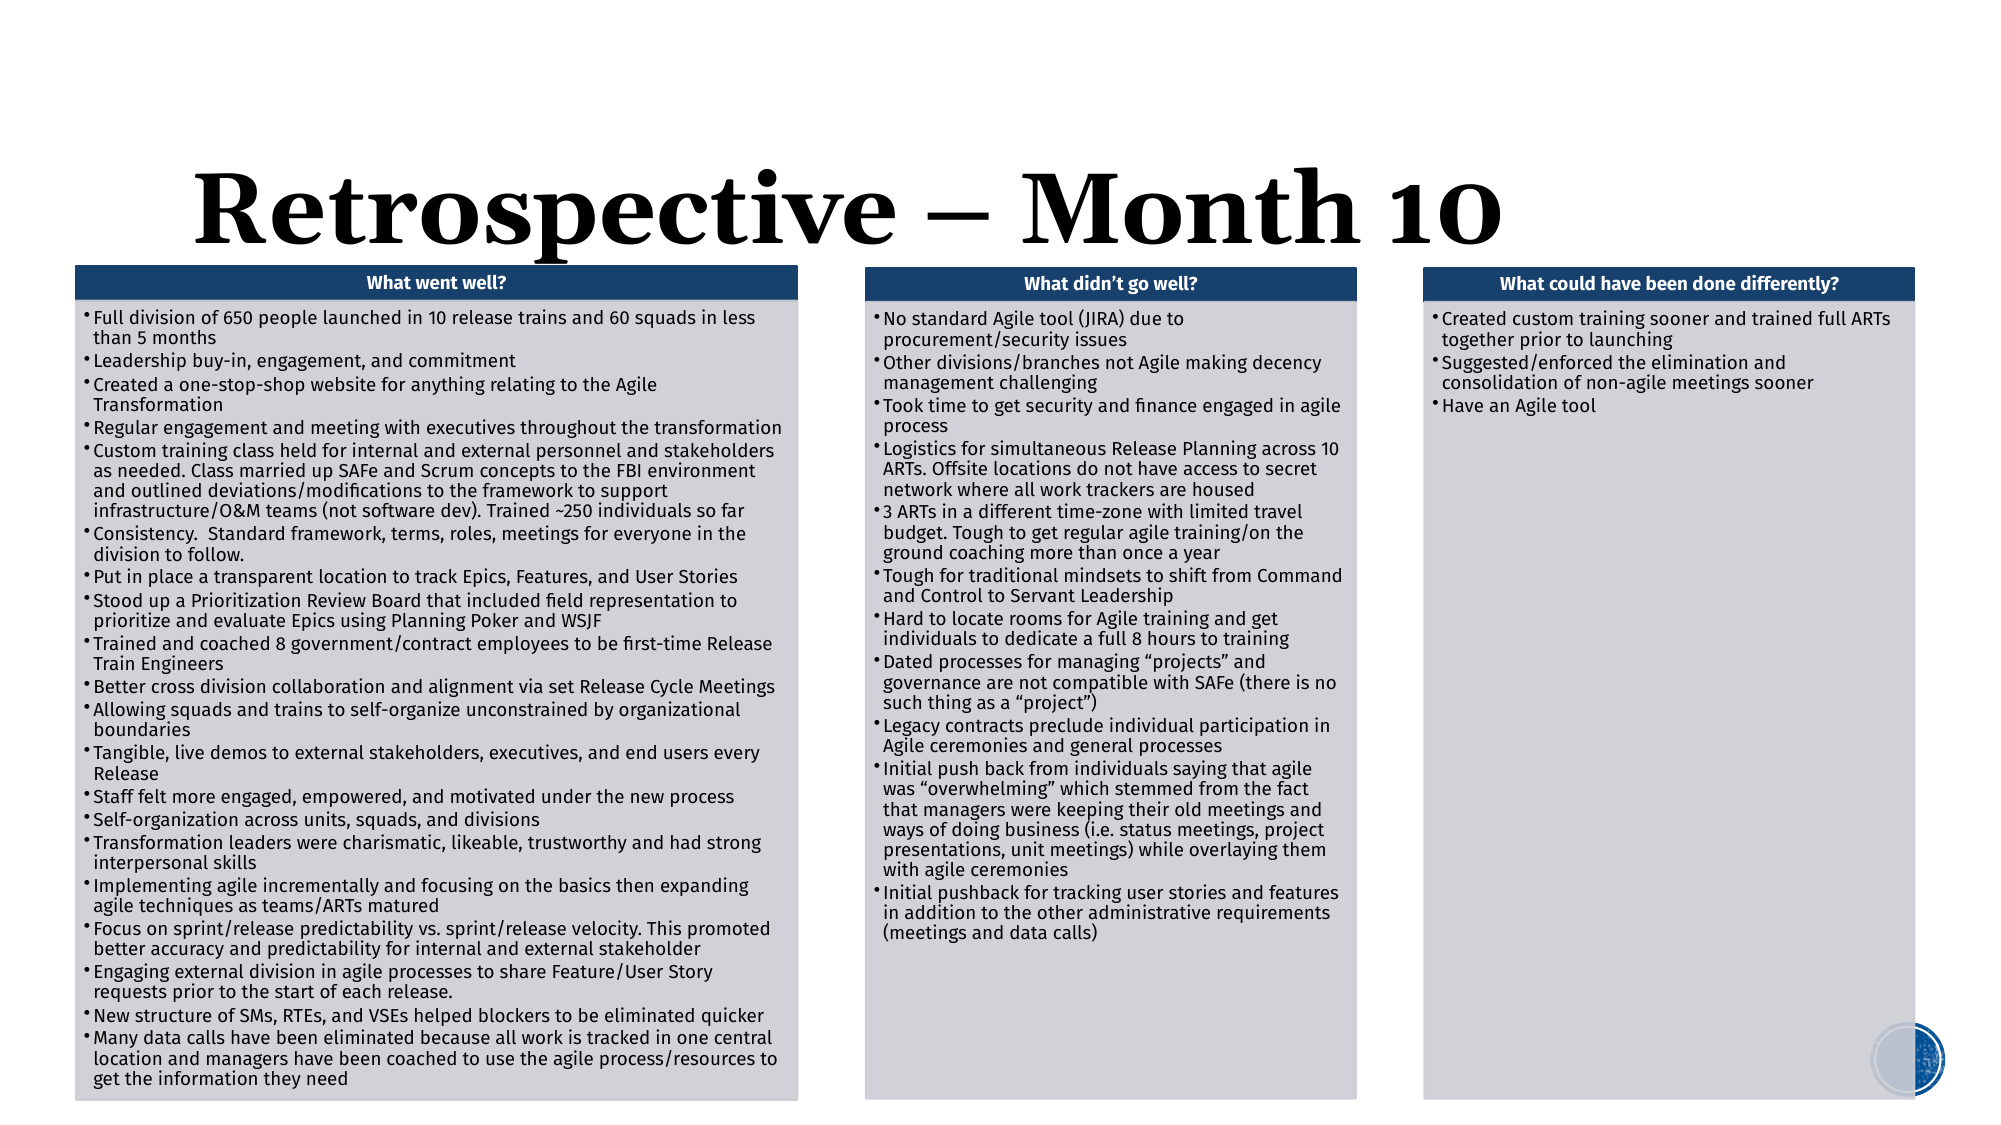

# Retrospective – Month 10
What went well?
Full division of 650 people launched in 10 release trains and 60 squads in less than 5 months
Leadership buy-in, engagement, and commitment
Created a one-stop-shop website for anything relating to the Agile Transformation
Regular engagement and meeting with executives throughout the transformation
Custom training class held for internal and external personnel and stakeholders as needed. Class married up SAFe and Scrum concepts to the FBI environment and outlined deviations/modifications to the framework to support infrastructure/O&M teams (not software dev). Trained ~250 individuals so far
Consistency.  Standard framework, terms, roles, meetings for everyone in the division to follow.
Put in place a transparent location to track Epics, Features, and User Stories
Stood up a Prioritization Review Board that included field representation to prioritize and evaluate Epics using Planning Poker and WSJF
Trained and coached 8 government/contract employees to be first-time Release Train Engineers
Better cross division collaboration and alignment via set Release Cycle Meetings
Allowing squads and trains to self-organize unconstrained by organizational boundaries
Tangible, live demos to external stakeholders, executives, and end users every Release
Staff felt more engaged, empowered, and motivated under the new process
Self-organization across units, squads, and divisions
Transformation leaders were charismatic, likeable, trustworthy and had strong interpersonal skills
Implementing agile incrementally and focusing on the basics then expanding agile techniques as teams/ARTs matured
Focus on sprint/release predictability vs. sprint/release velocity. This promoted better accuracy and predictability for internal and external stakeholder
Engaging external division in agile processes to share Feature/User Story requests prior to the start of each release.
New structure of SMs, RTEs, and VSEs helped blockers to be eliminated quicker
Many data calls have been eliminated because all work is tracked in one central location and managers have been coached to use the agile process/resources to get the information they need
What didn’t go well?
No standard Agile tool (JIRA) due to procurement/security issues
Other divisions/branches not Agile making decency management challenging
Took time to get security and finance engaged in agile process
Logistics for simultaneous Release Planning across 10 ARTs. Offsite locations do not have access to secret network where all work trackers are housed
3 ARTs in a different time-zone with limited travel budget. Tough to get regular agile training/on the ground coaching more than once a year
Tough for traditional mindsets to shift from Command and Control to Servant Leadership
Hard to locate rooms for Agile training and get individuals to dedicate a full 8 hours to training
Dated processes for managing “projects” and governance are not compatible with SAFe (there is no such thing as a “project”)
Legacy contracts preclude individual participation in Agile ceremonies and general processes
Initial push back from individuals saying that agile was “overwhelming” which stemmed from the fact that managers were keeping their old meetings and ways of doing business (i.e. status meetings, project presentations, unit meetings) while overlaying them with agile ceremonies
Initial pushback for tracking user stories and features in addition to the other administrative requirements (meetings and data calls)
What could have been done differently?
Created custom training sooner and trained full ARTs together prior to launching
Suggested/enforced the elimination and consolidation of non-agile meetings sooner
Have an Agile tool